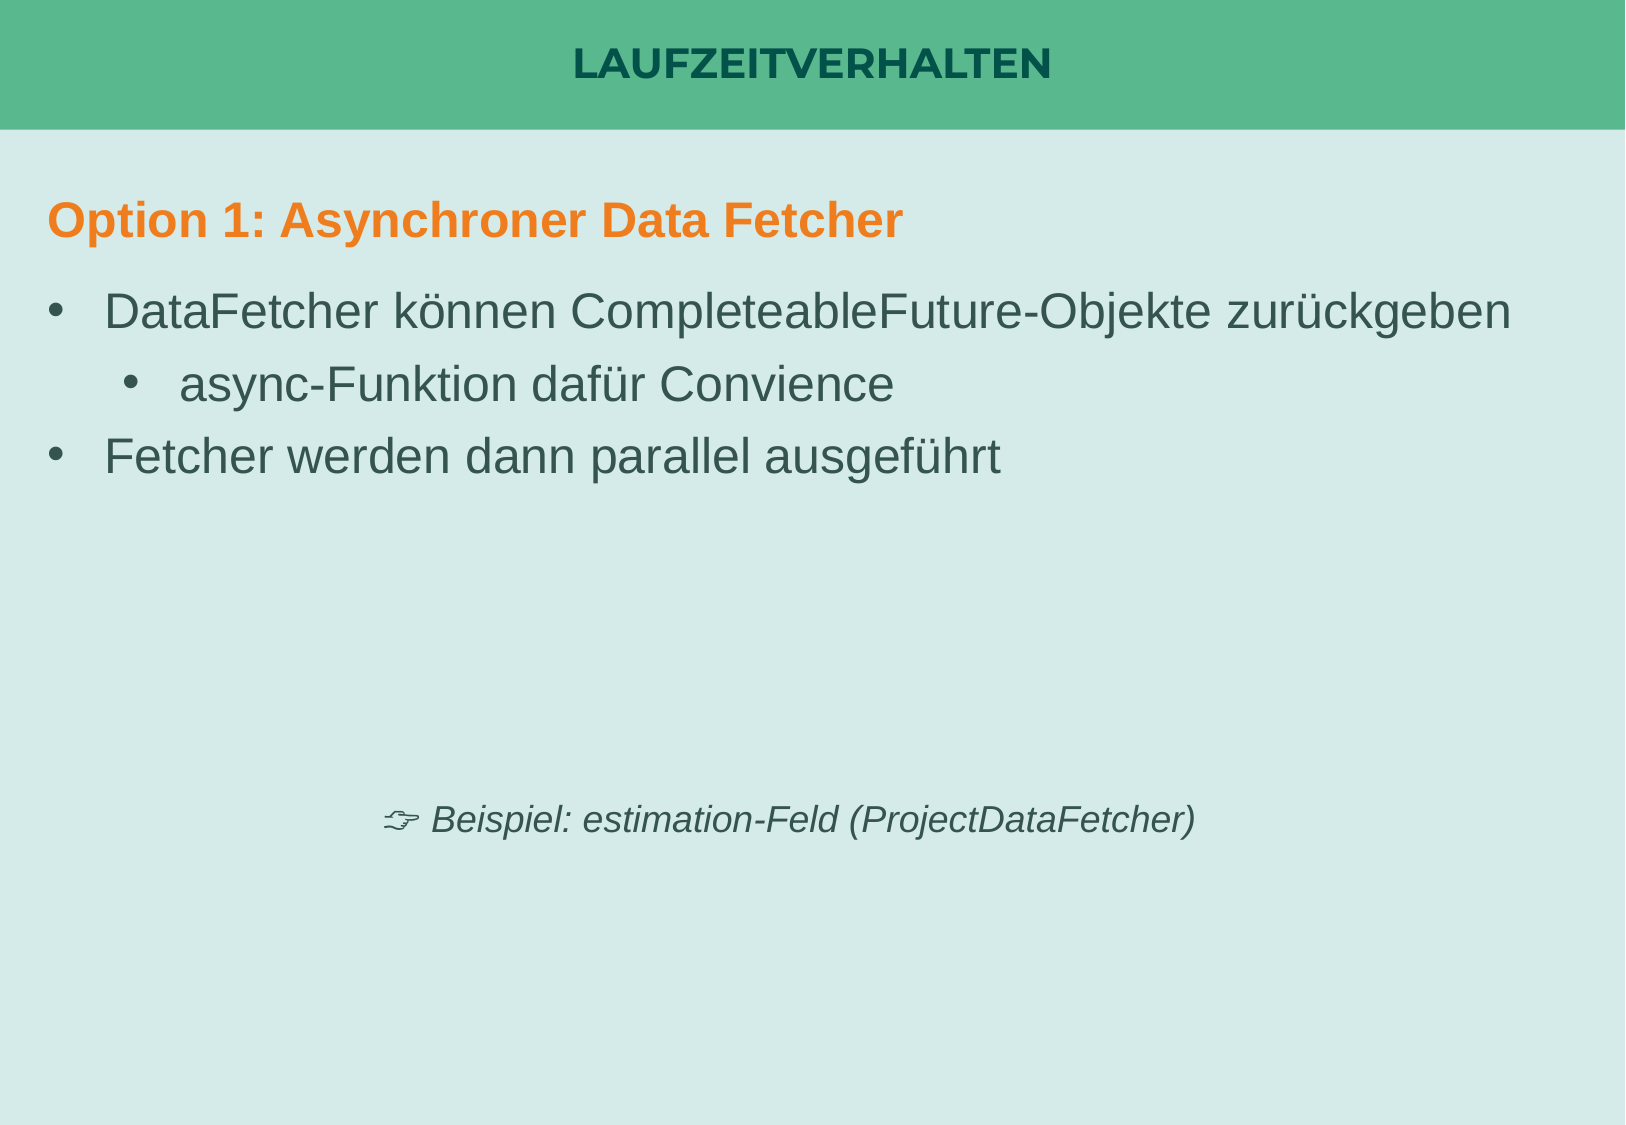

# Laufzeitverhalten
Option 1: Asynchroner Data Fetcher
DataFetcher können CompleteableFuture-Objekte zurückgeben
async-Funktion dafür Convience
Fetcher werden dann parallel ausgeführt

👉 Beispiel: estimation-Feld (ProjectDataFetcher)